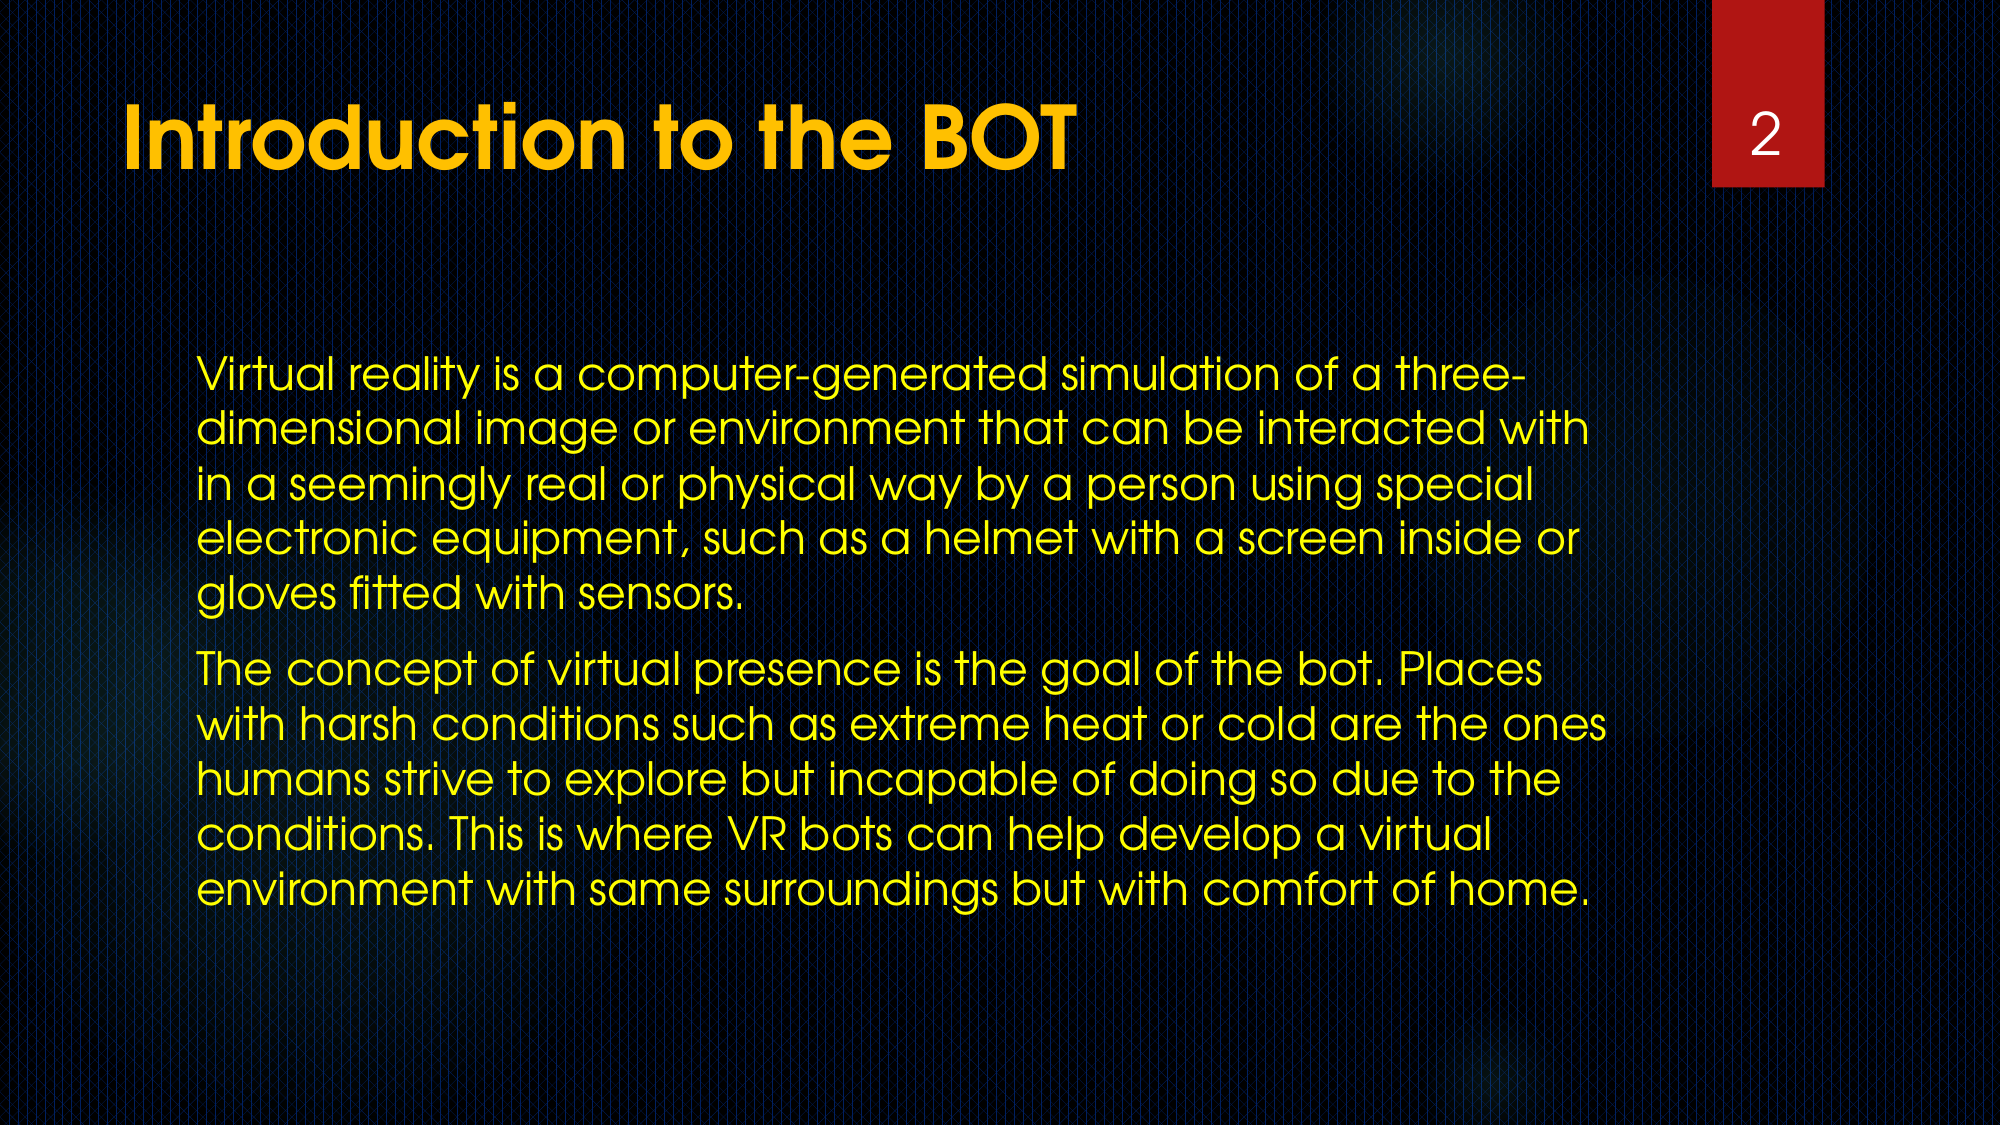

2
# Introduction to the BOT
Virtual reality is a computer-generated simulation of a three-dimensional image or environment that can be interacted with in a seemingly real or physical way by a person using special electronic equipment, such as a helmet with a screen inside or gloves fitted with sensors.
The concept of virtual presence is the goal of the bot. Places with harsh conditions such as extreme heat or cold are the ones humans strive to explore but incapable of doing so due to the conditions. This is where VR bots can help develop a virtual environment with same surroundings but with comfort of home.